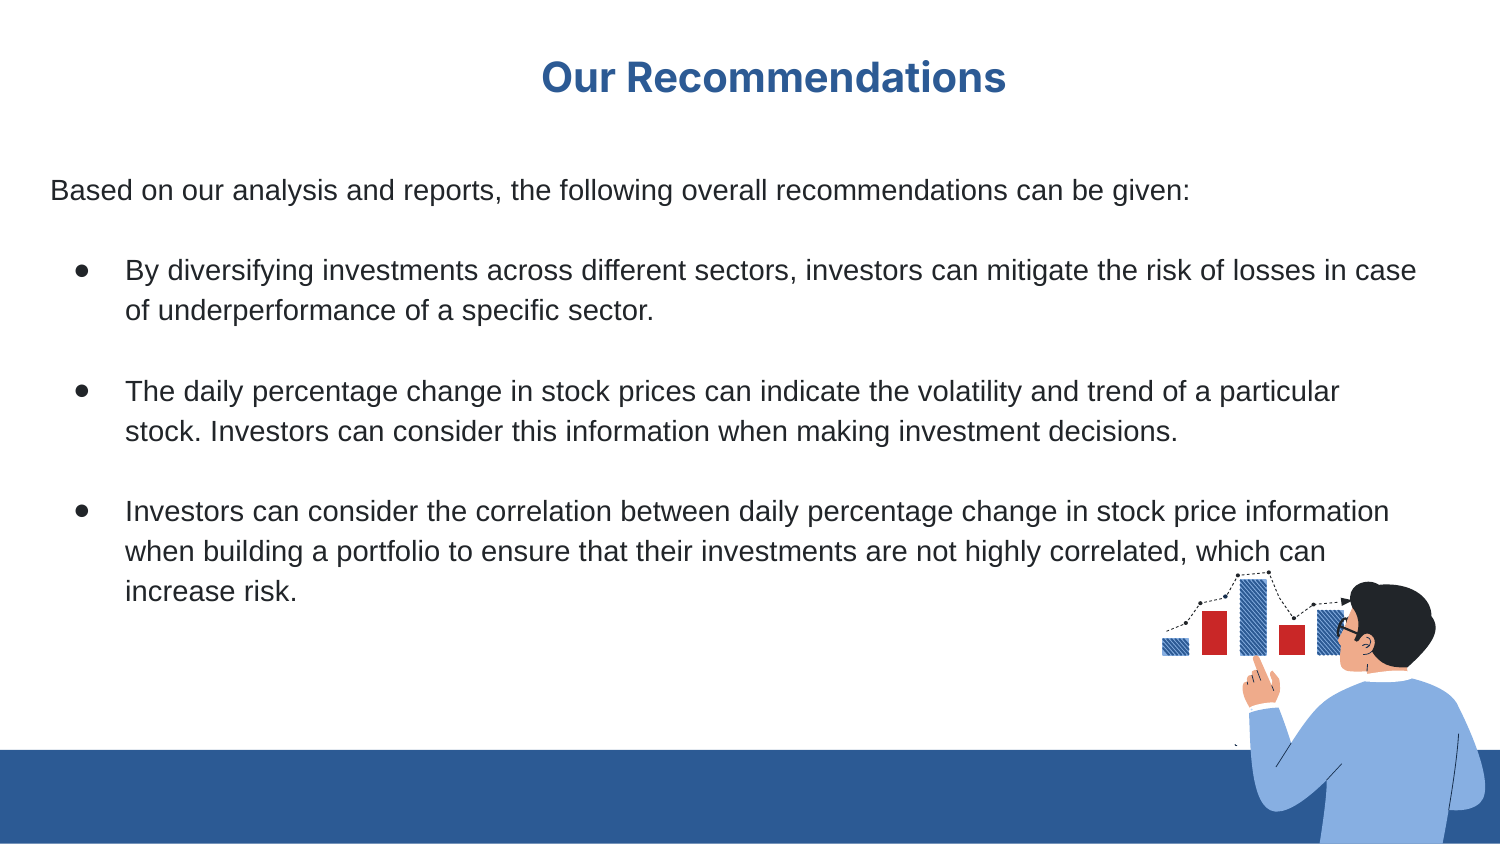

Our Recommendations

Based on our analysis and reports, the following overall recommendations can be given:

By diversifying investments across different sectors, investors can mitigate the risk of losses in case of underperformance of a specific sector.

The daily percentage change in stock prices can indicate the volatility and trend of a particular stock. Investors can consider this information when making investment decisions.

Investors can consider the correlation between daily percentage change in stock price information when building a portfolio to ensure that their investments are not highly correlated, which can increase risk.